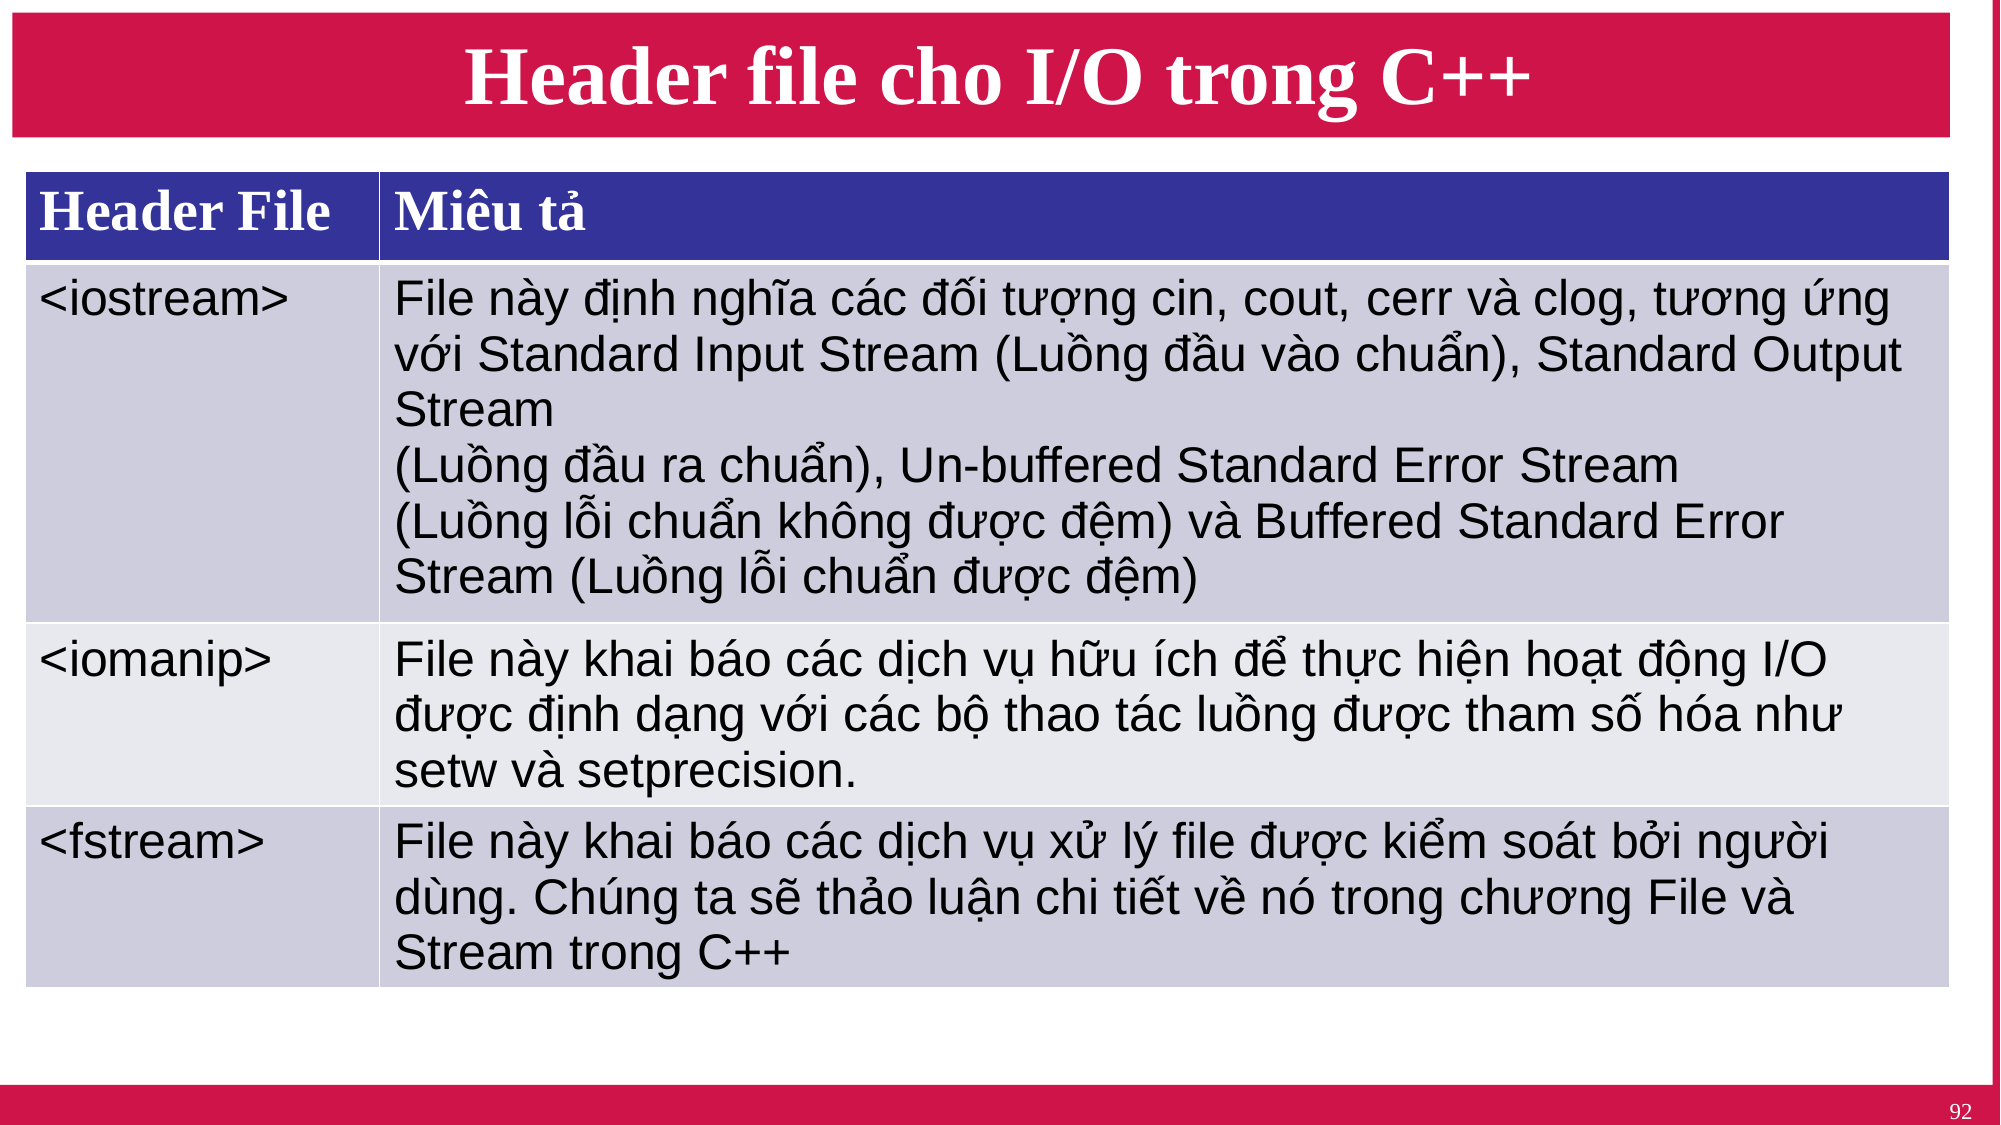

# Header file cho I/O trong C++
| Header File | Miêu tả |
| --- | --- |
| <iostream> | File này định nghĩa các đối tượng cin, cout, cerr và clog, tương ứng với Standard Input Stream (Luồng đầu vào chuẩn), Standard Output Stream (Luồng đầu ra chuẩn), Un-buffered Standard Error Stream (Luồng lỗi chuẩn không được đệm) và Buffered Standard Error Stream (Luồng lỗi chuẩn được đệm) |
| <iomanip> | File này khai báo các dịch vụ hữu ích để thực hiện hoạt động I/O được định dạng với các bộ thao tác luồng được tham số hóa như setw và setprecision. |
| <fstream> | File này khai báo các dịch vụ xử lý file được kiểm soát bởi người dùng. Chúng ta sẽ thảo luận chi tiết về nó trong chương File và Stream trong C++ |
92